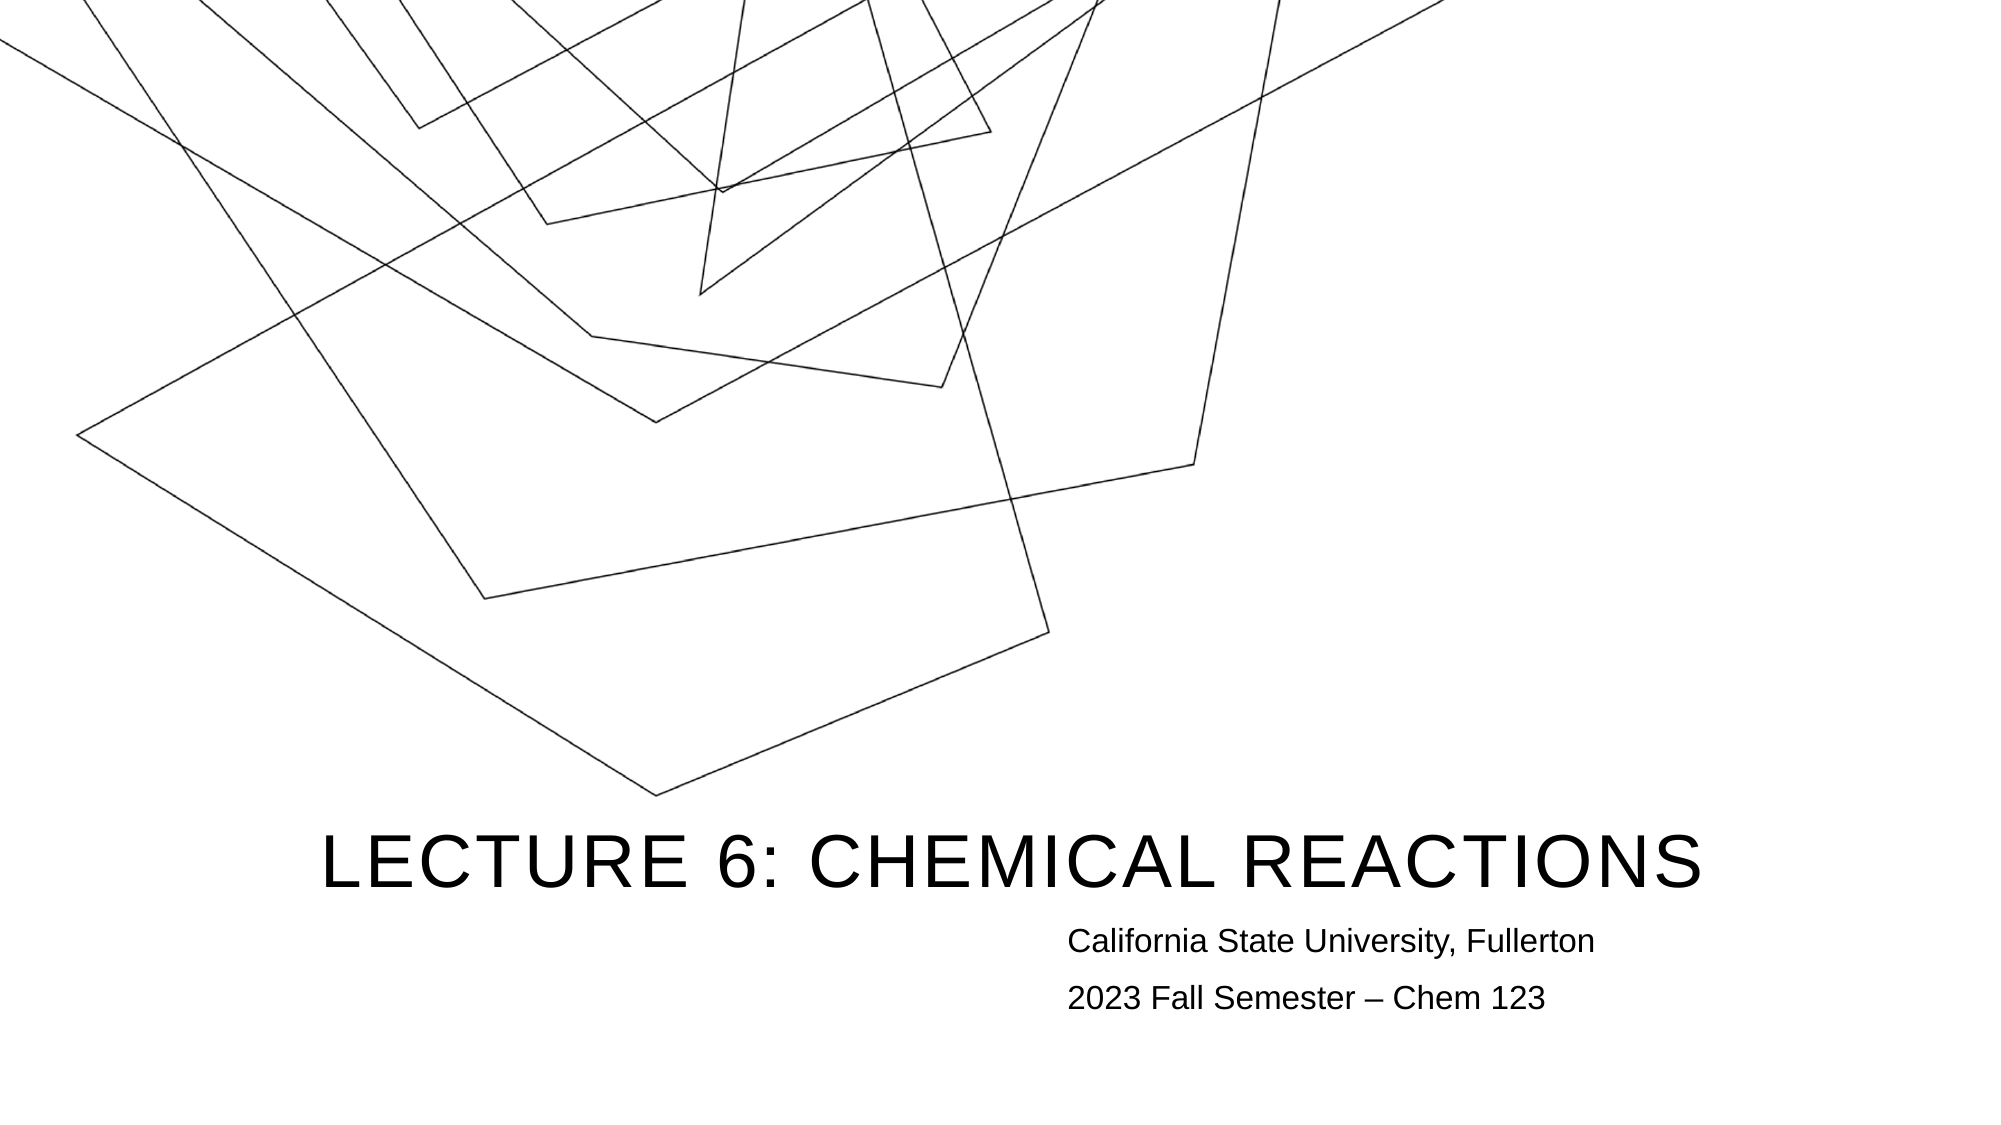

# Lecture 6: Chemical reactions
California State University, Fullerton
2023 Fall Semester – Chem 123